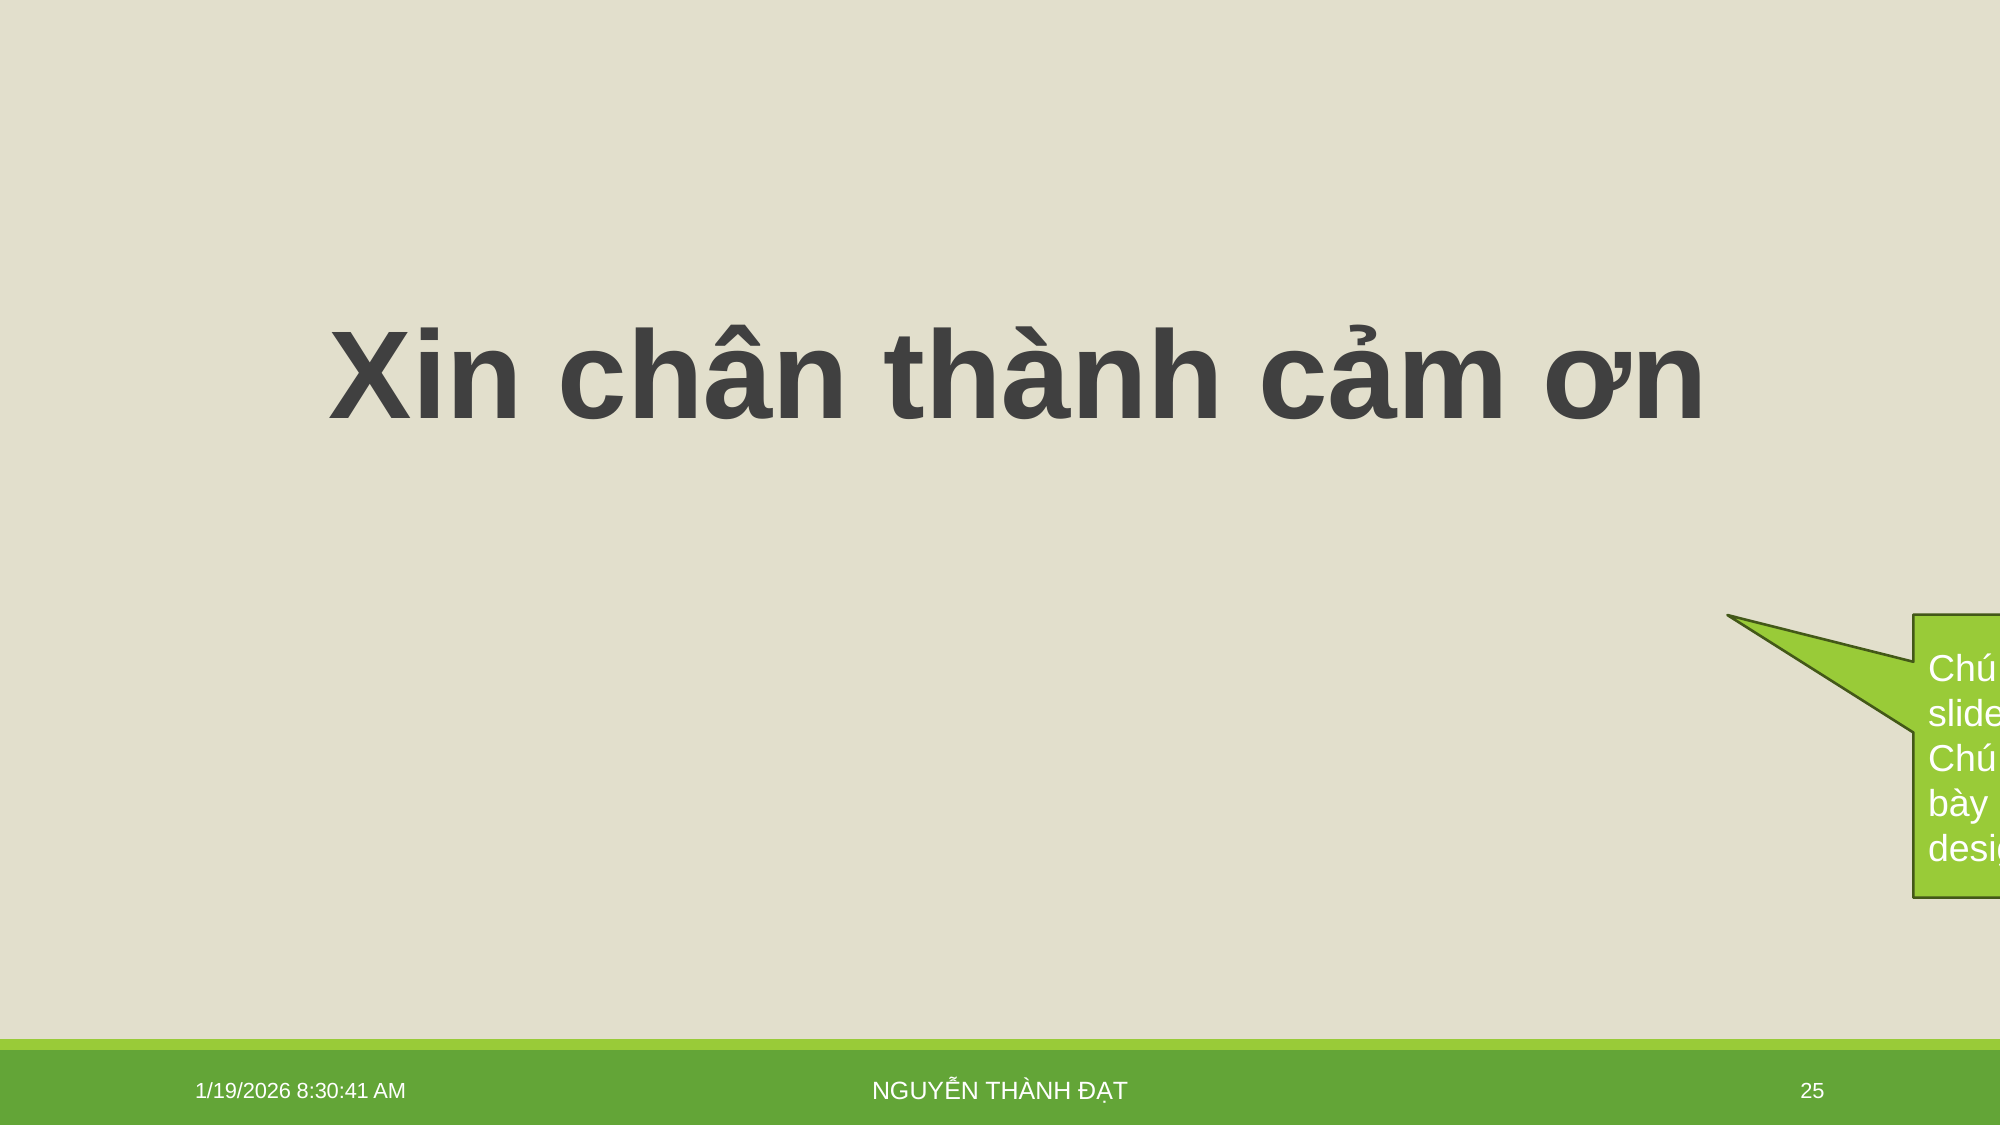

Xin chân thành cảm ơn
Chú ý đồng bộ font chữ dùng trong slide.
Chú ý bỏ dấu gạch ngang hoặc trình bày lại để dễ nhìn hơn (liên quan đến design).
1/19/2026 8:30:41 AM
Nguyễn Thành Đạt
25